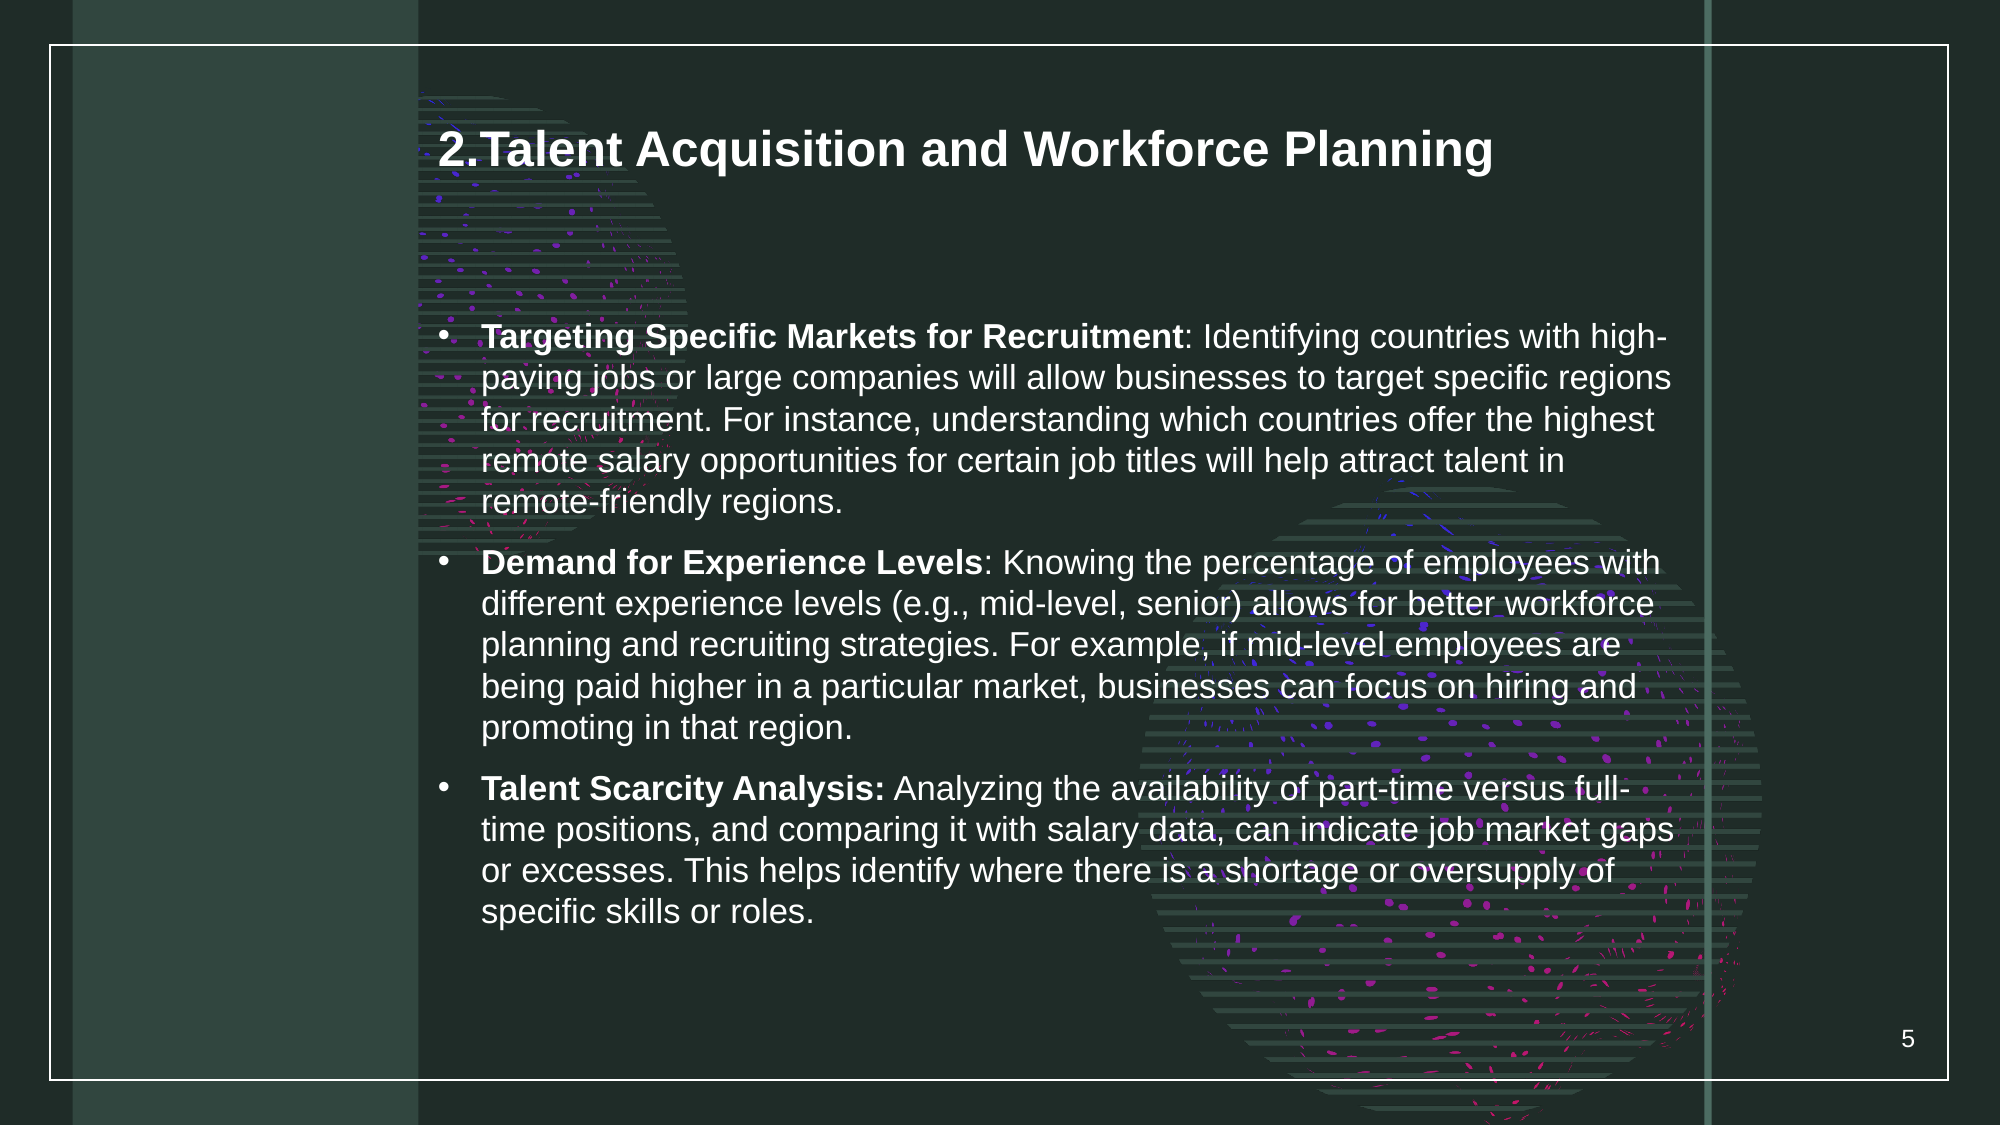

# 2.Talent Acquisition and Workforce Planning
Targeting Specific Markets for Recruitment: Identifying countries with high-paying jobs or large companies will allow businesses to target specific regions for recruitment. For instance, understanding which countries offer the highest remote salary opportunities for certain job titles will help attract talent in remote-friendly regions.
Demand for Experience Levels: Knowing the percentage of employees with different experience levels (e.g., mid-level, senior) allows for better workforce planning and recruiting strategies. For example, if mid-level employees are being paid higher in a particular market, businesses can focus on hiring and promoting in that region.
Talent Scarcity Analysis: Analyzing the availability of part-time versus full-time positions, and comparing it with salary data, can indicate job market gaps or excesses. This helps identify where there is a shortage or oversupply of specific skills or roles.
5